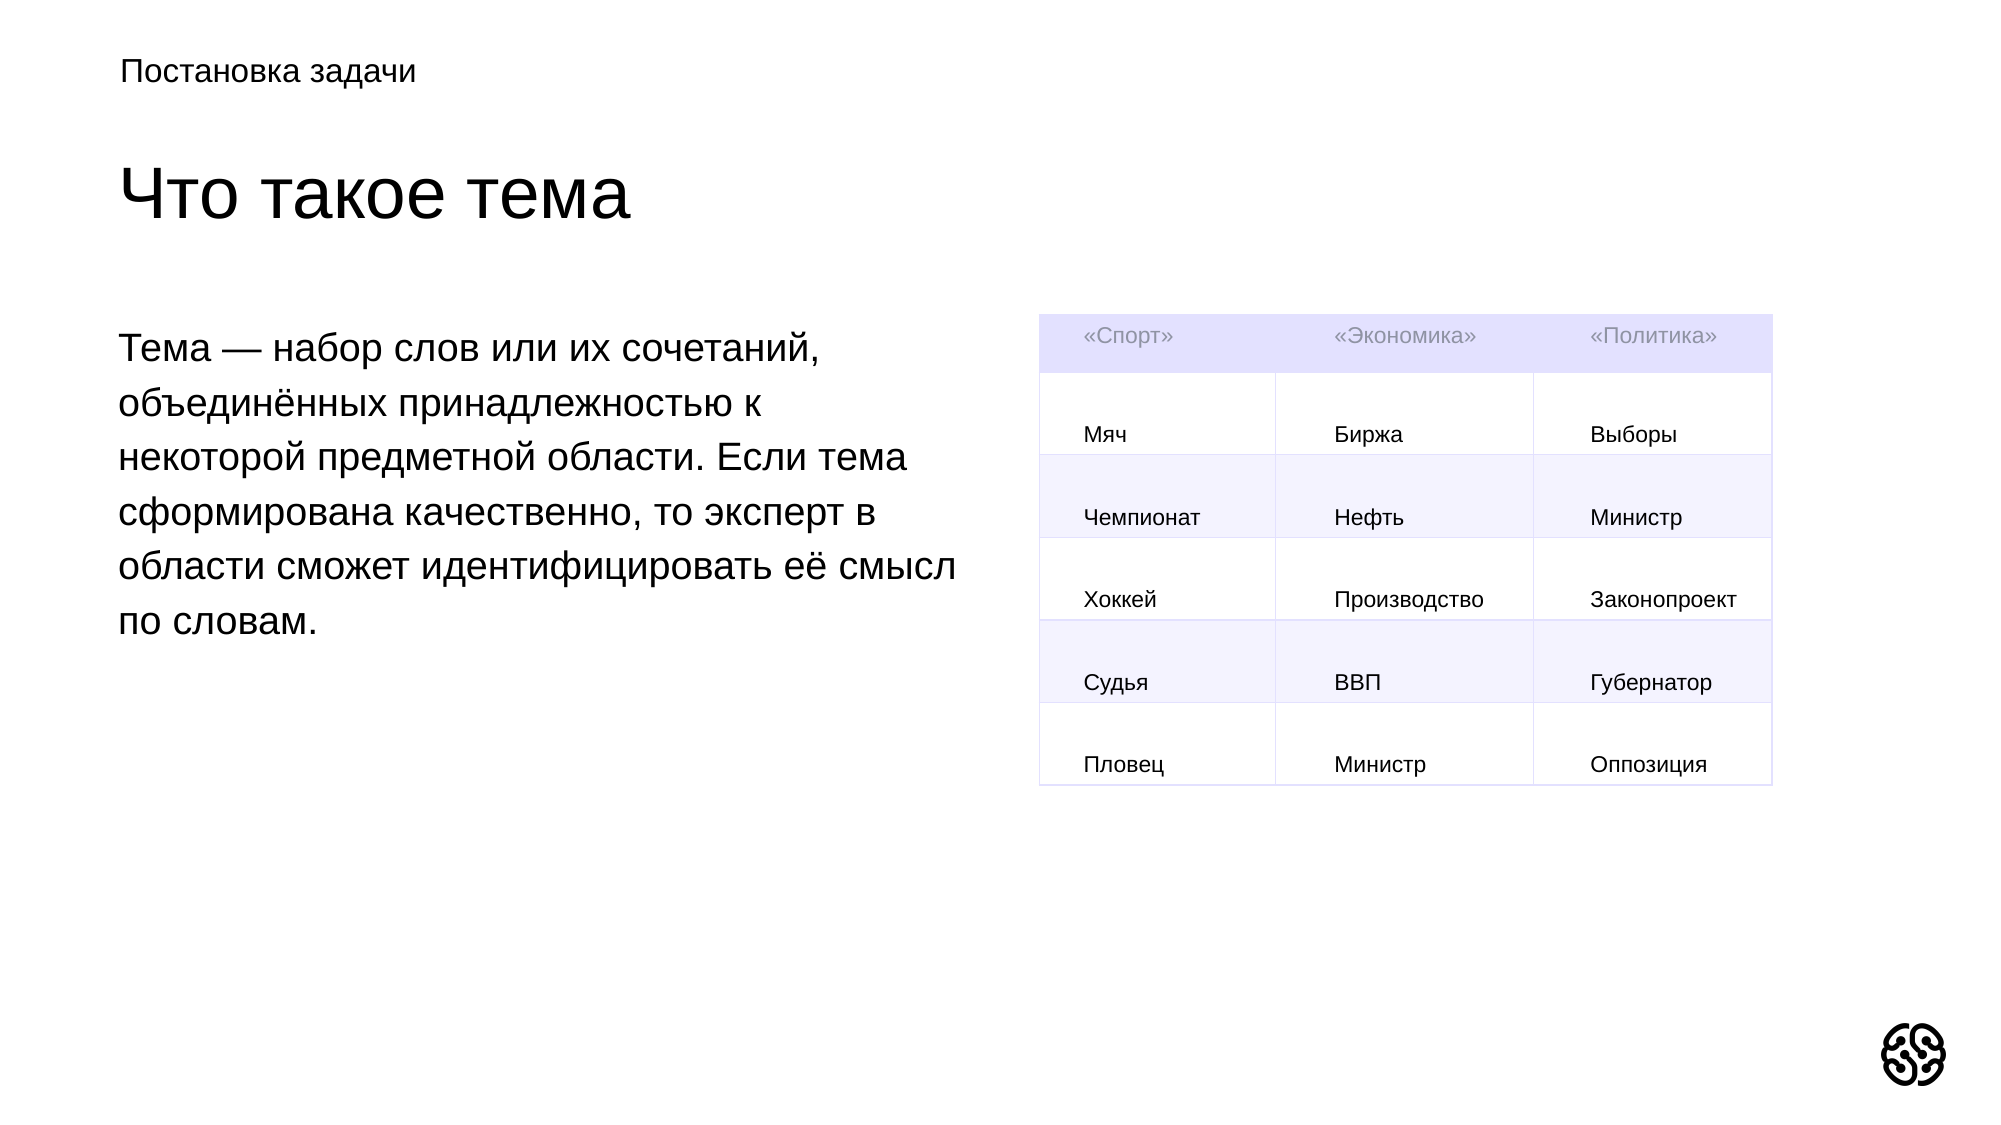

Постановка задачи
Что такое тема
| «Спорт» | «Экономика» | «Политика» |
| --- | --- | --- |
| Мяч | Биржа | Выборы |
| Чемпионат | Нефть | Министр |
| Хоккей | Производство | Законопроект |
| Судья | ВВП | Губернатор |
| Пловец | Министр | Оппозиция |
Тема — набор слов или их сочетаний, объединённых принадлежностью к некоторой предметной области. Если тема сформирована качественно, то эксперт в области сможет идентифицировать её смысл по словам.